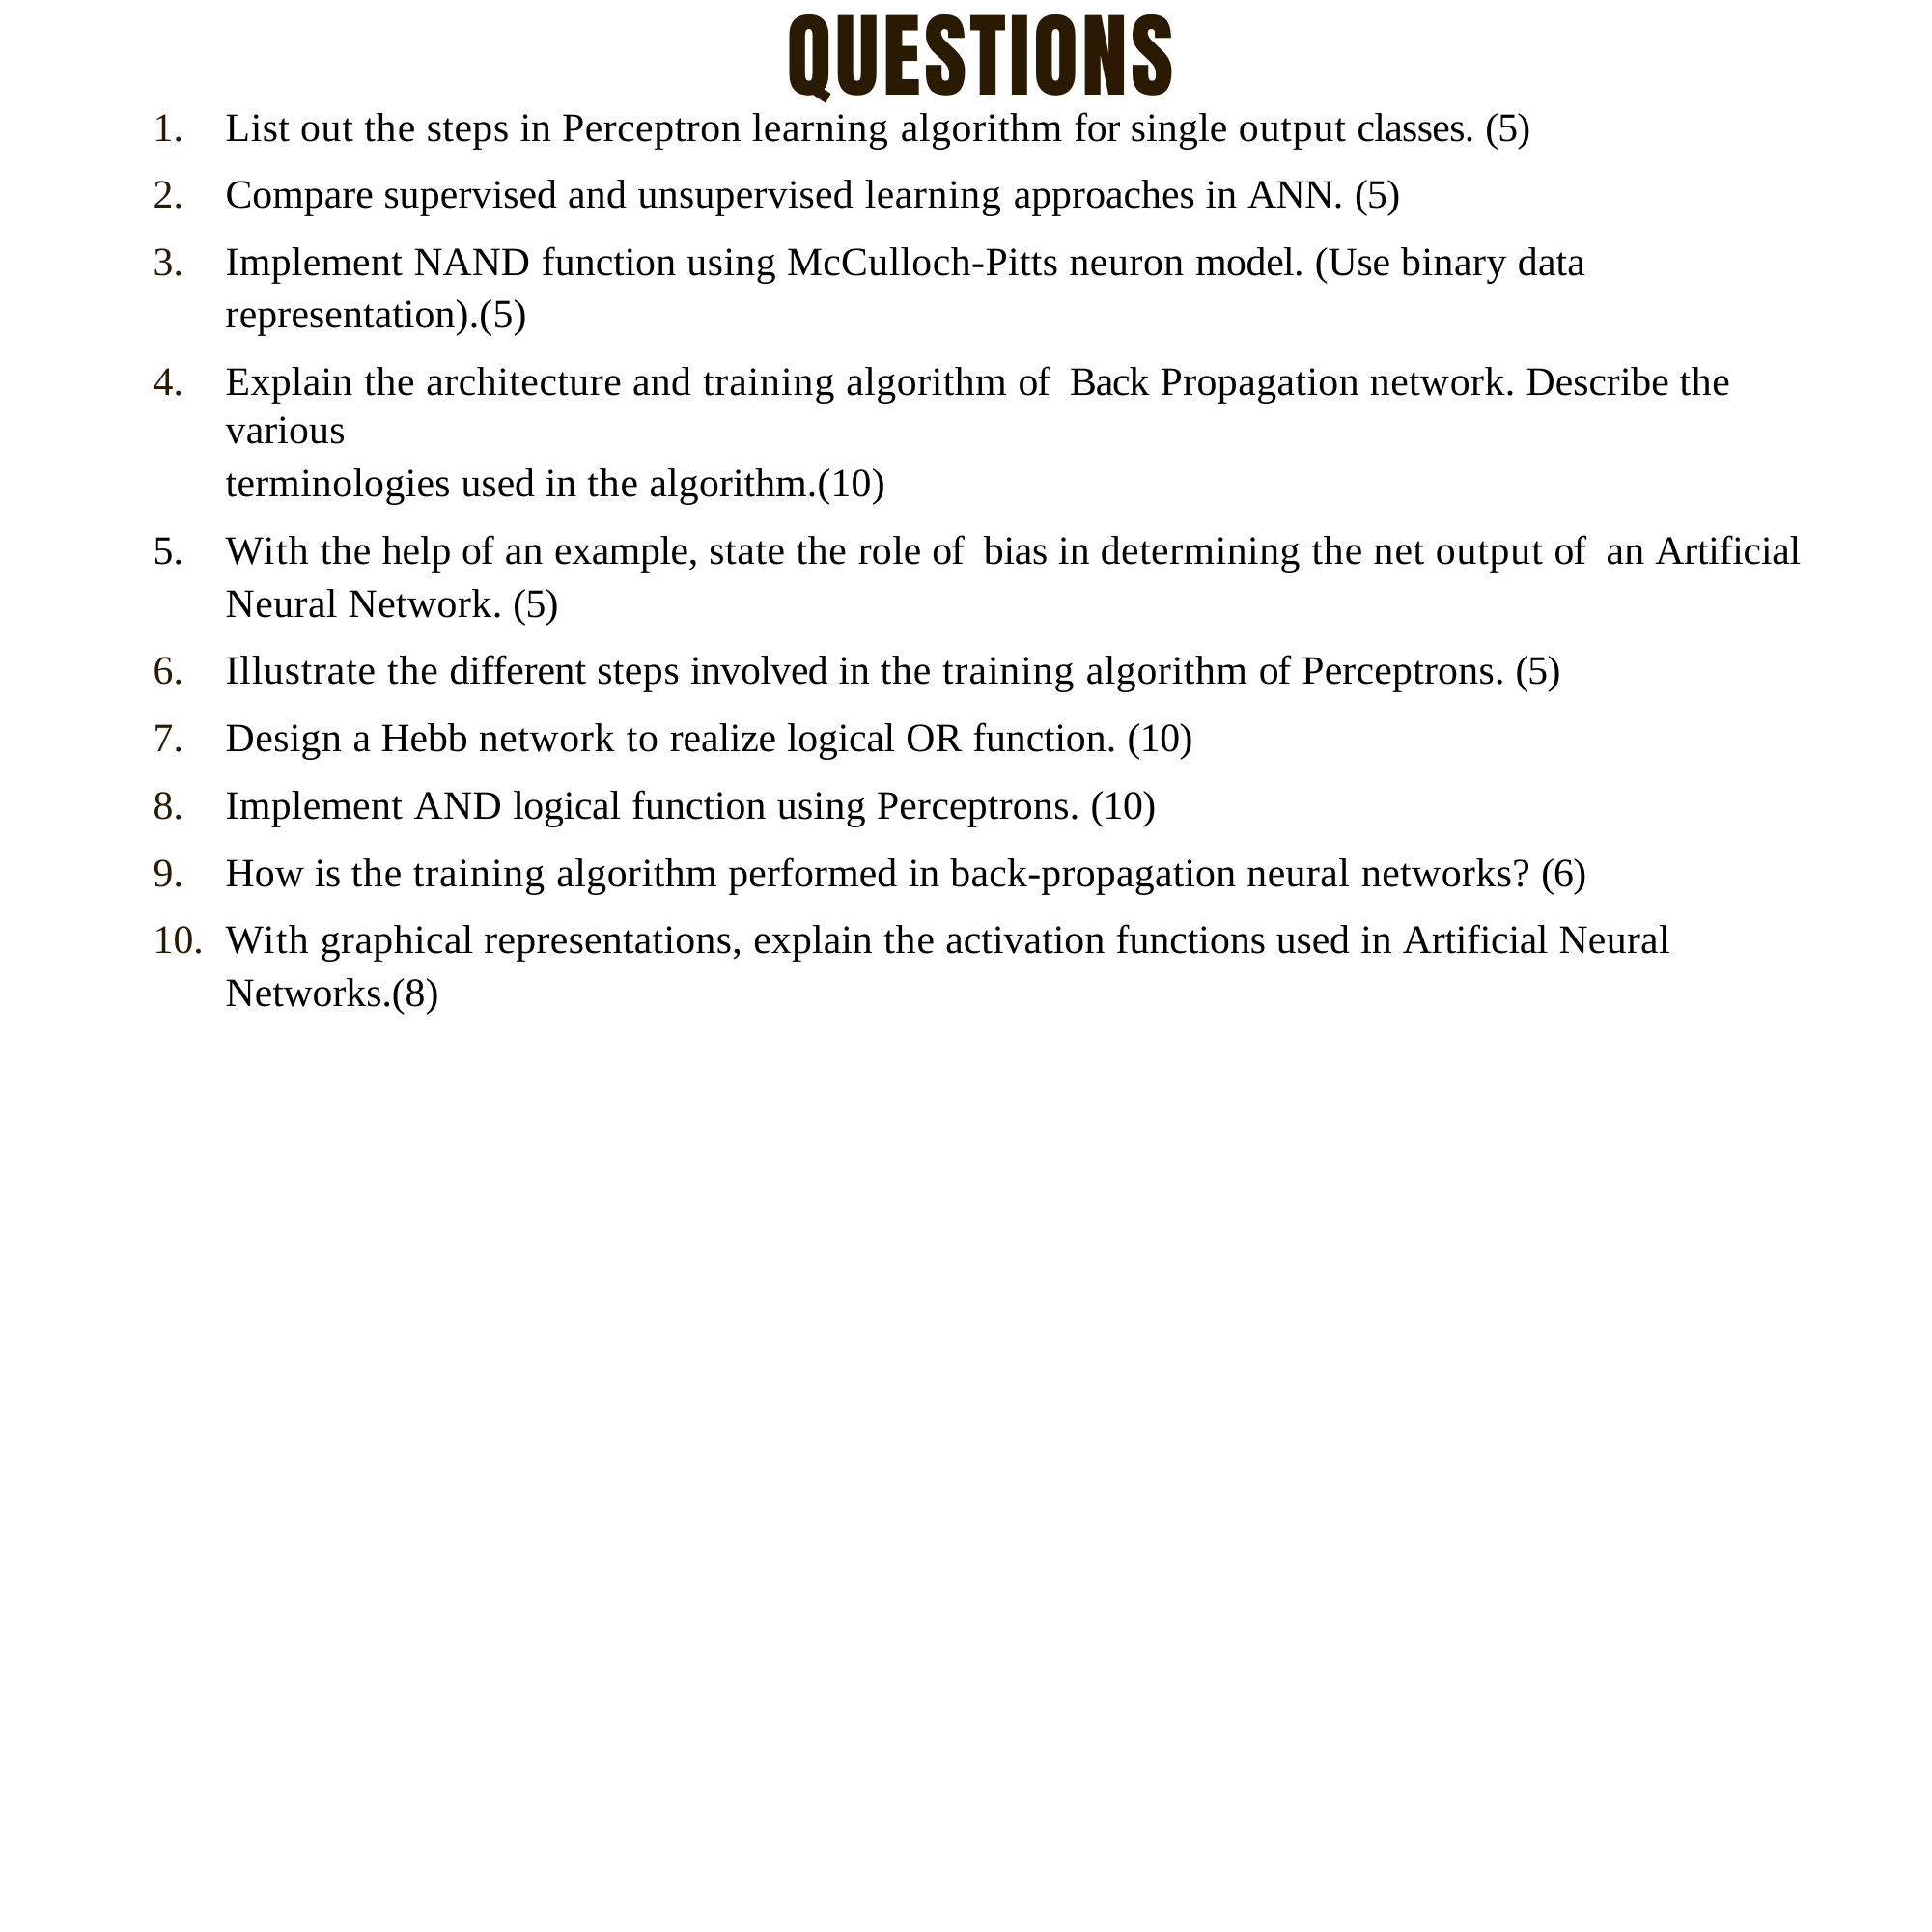

# QUESTIONS
List out the steps in Perceptron learning algorithm for single output classes. (5)
Compare supervised and unsupervised learning approaches in ANN. (5)
Implement NAND function using McCulloch-Pitts neuron model. (Use binary data
representation).(5)
Explain the architecture and training algorithm of Back Propagation network. Describe the various
terminologies used in the algorithm.(10)
With the help of an example, state the role of bias in determining the net output of an Artificial
Neural Network. (5)
Illustrate the different steps involved in the training algorithm of Perceptrons. (5)
Design a Hebb network to realize logical OR function. (10)
Implement AND logical function using Perceptrons. (10)
How is the training algorithm performed in back-propagation neural networks? (6)
With graphical representations, explain the activation functions used in Artificial Neural
Networks.(8)